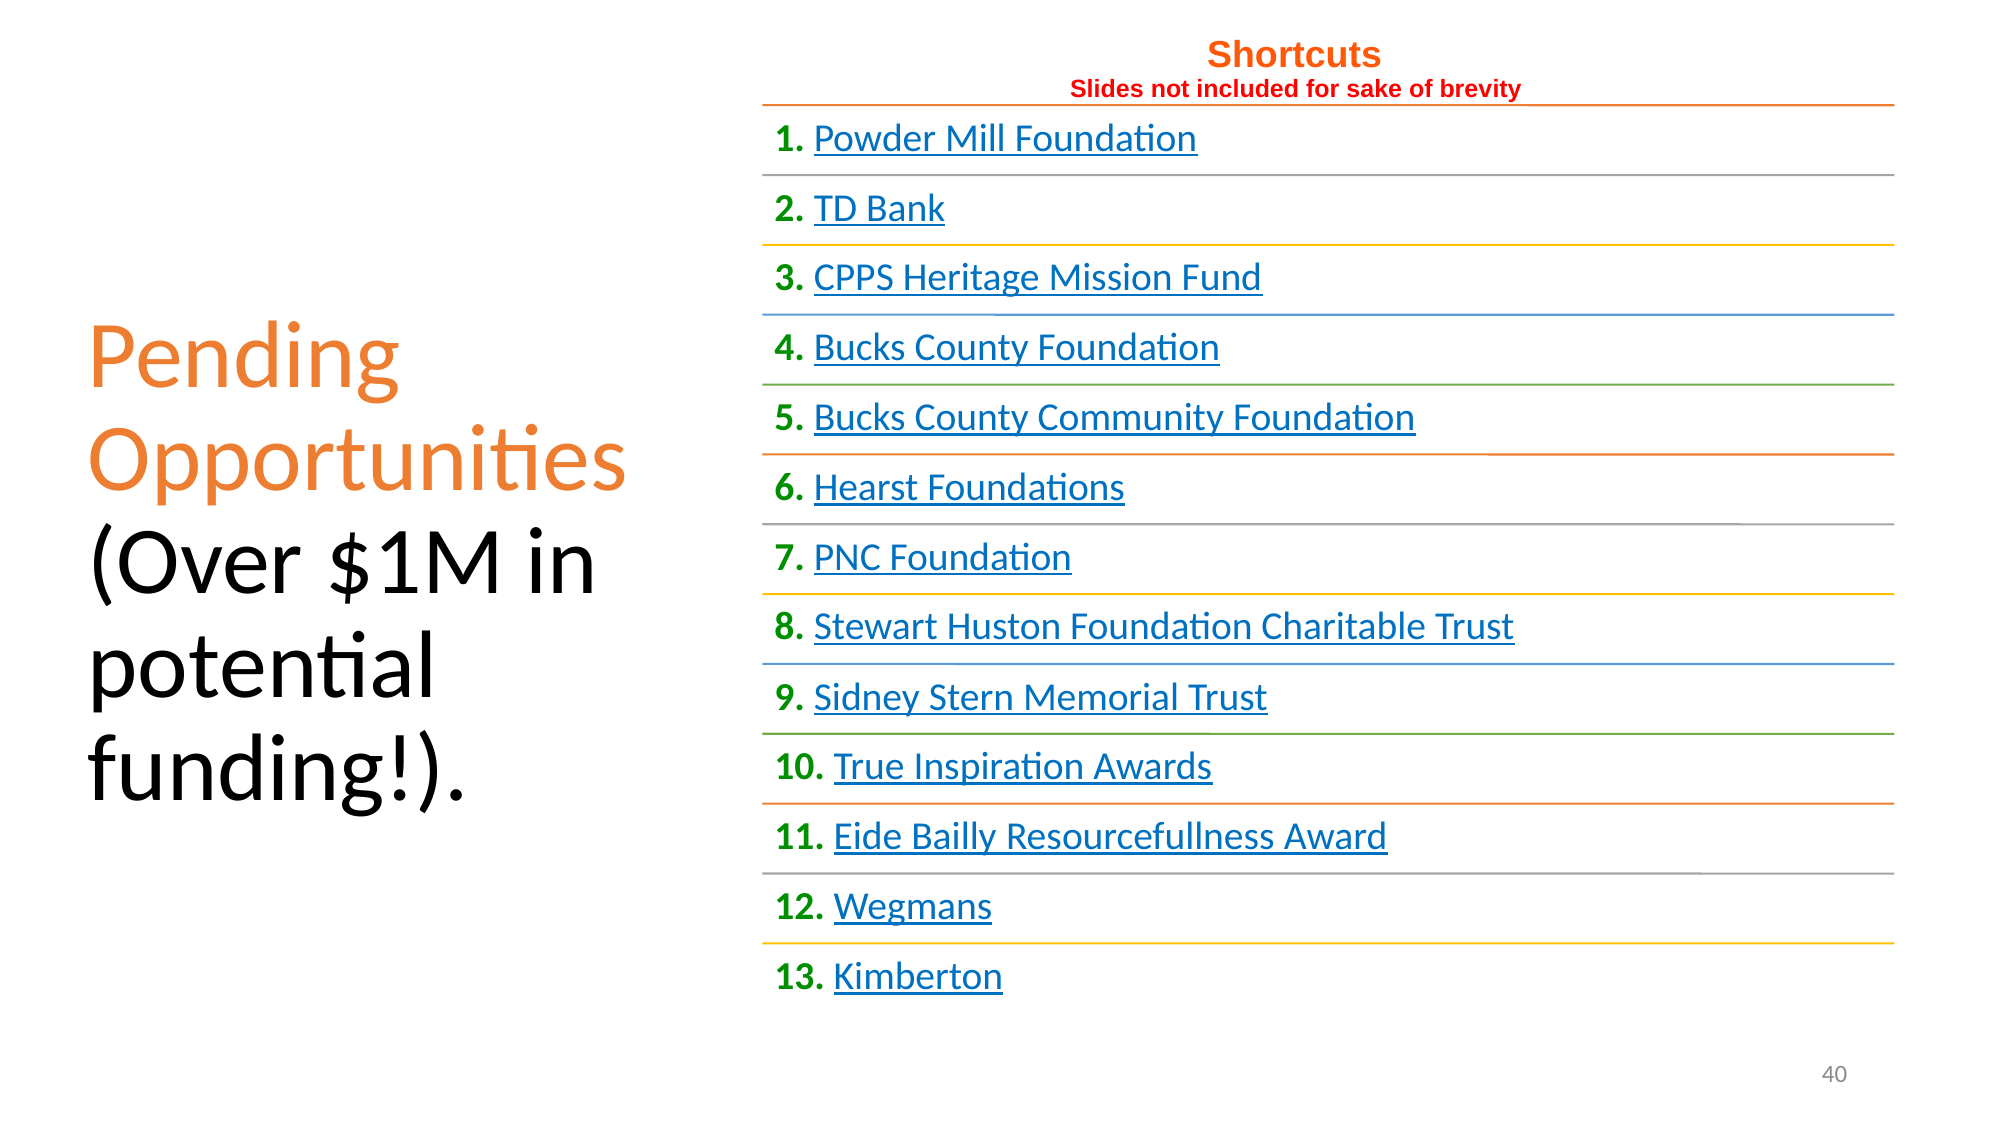

Shortcuts
Slides not included for sake of brevity

1. Powder Mill Foundation
2. TD Bank
3. CPPS Heritage Mission Fund
4. Bucks County Foundation
5. Bucks County Community Foundation
6. Hearst Foundations
7. PNC Foundation
8. Stewart Huston Foundation Charitable Trust
9. Sidney Stern Memorial Trust
10. True Inspiration Awards
11. Eide Bailly Resourcefullness Award
12. Wegmans
13. Kimberton
# Pending Opportunities (Over $1M in potential funding!).
40